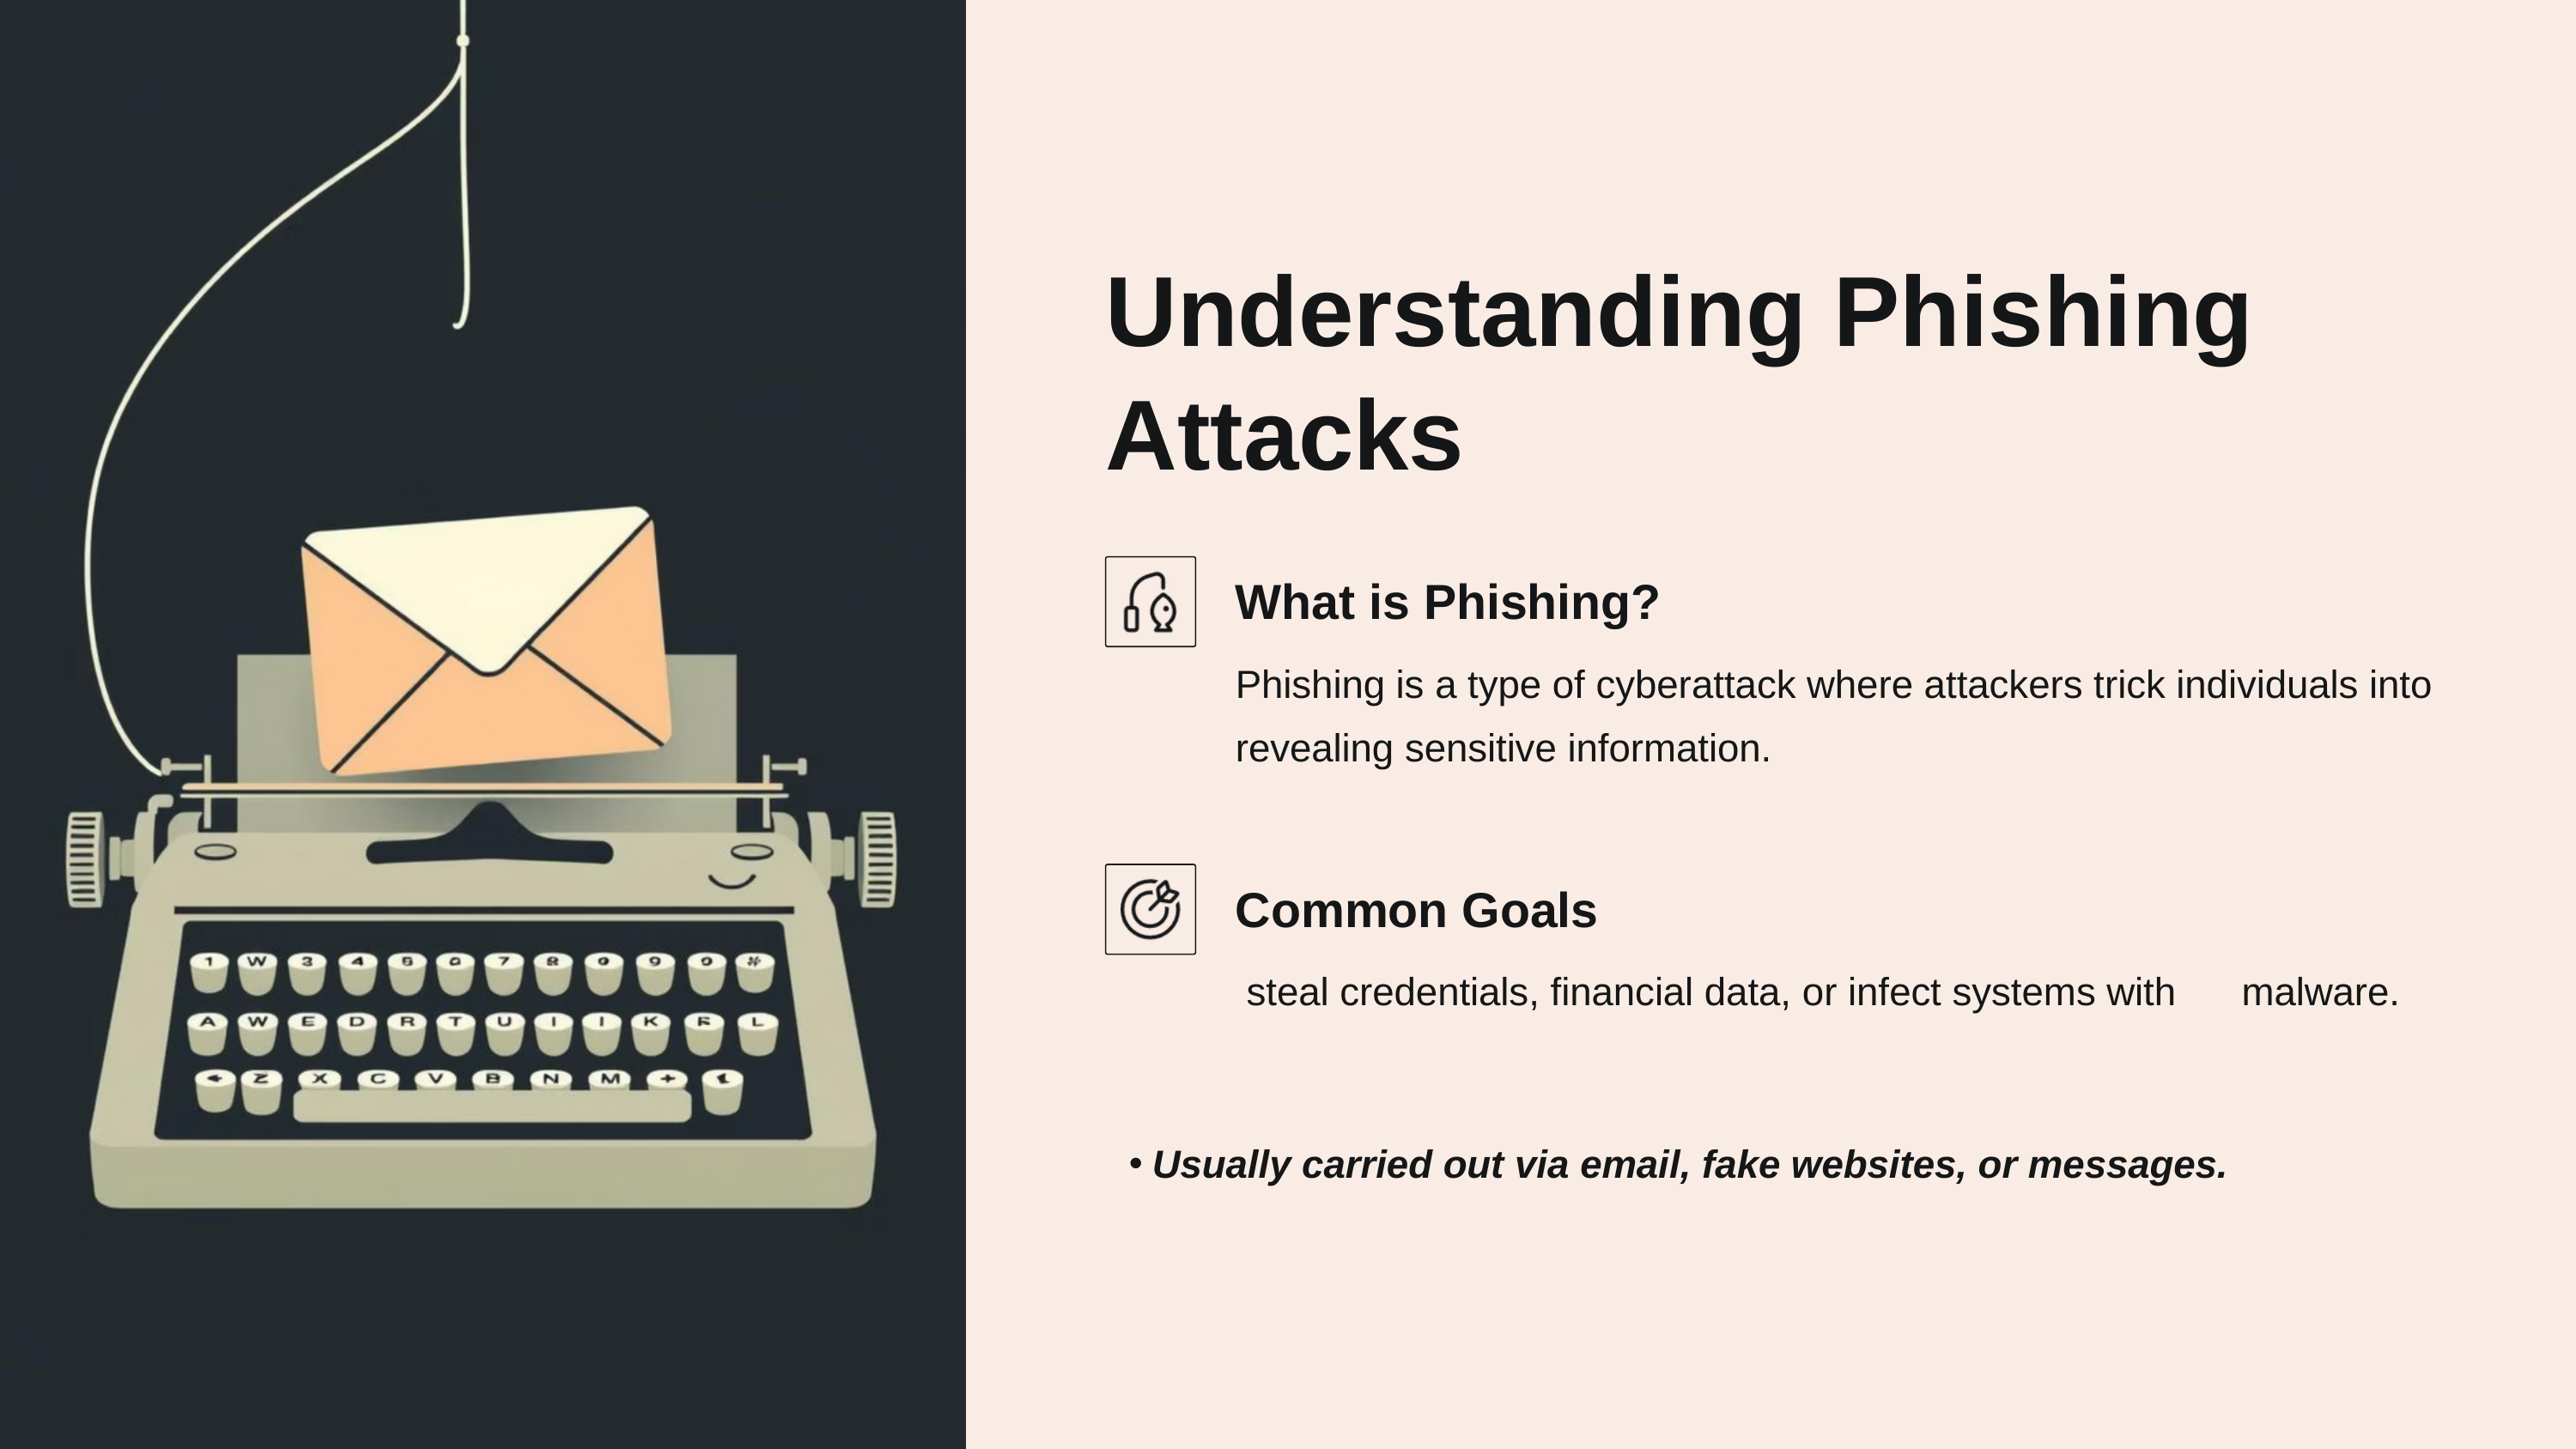

Understanding Phishing Attacks

What is Phishing?
Phishing is a type of cyberattack where attackers trick individuals into revealing sensitive information.

Common Goals
 steal credentials, financial data, or infect systems with      malware.
Usually carried out via email, fake websites, or messages.